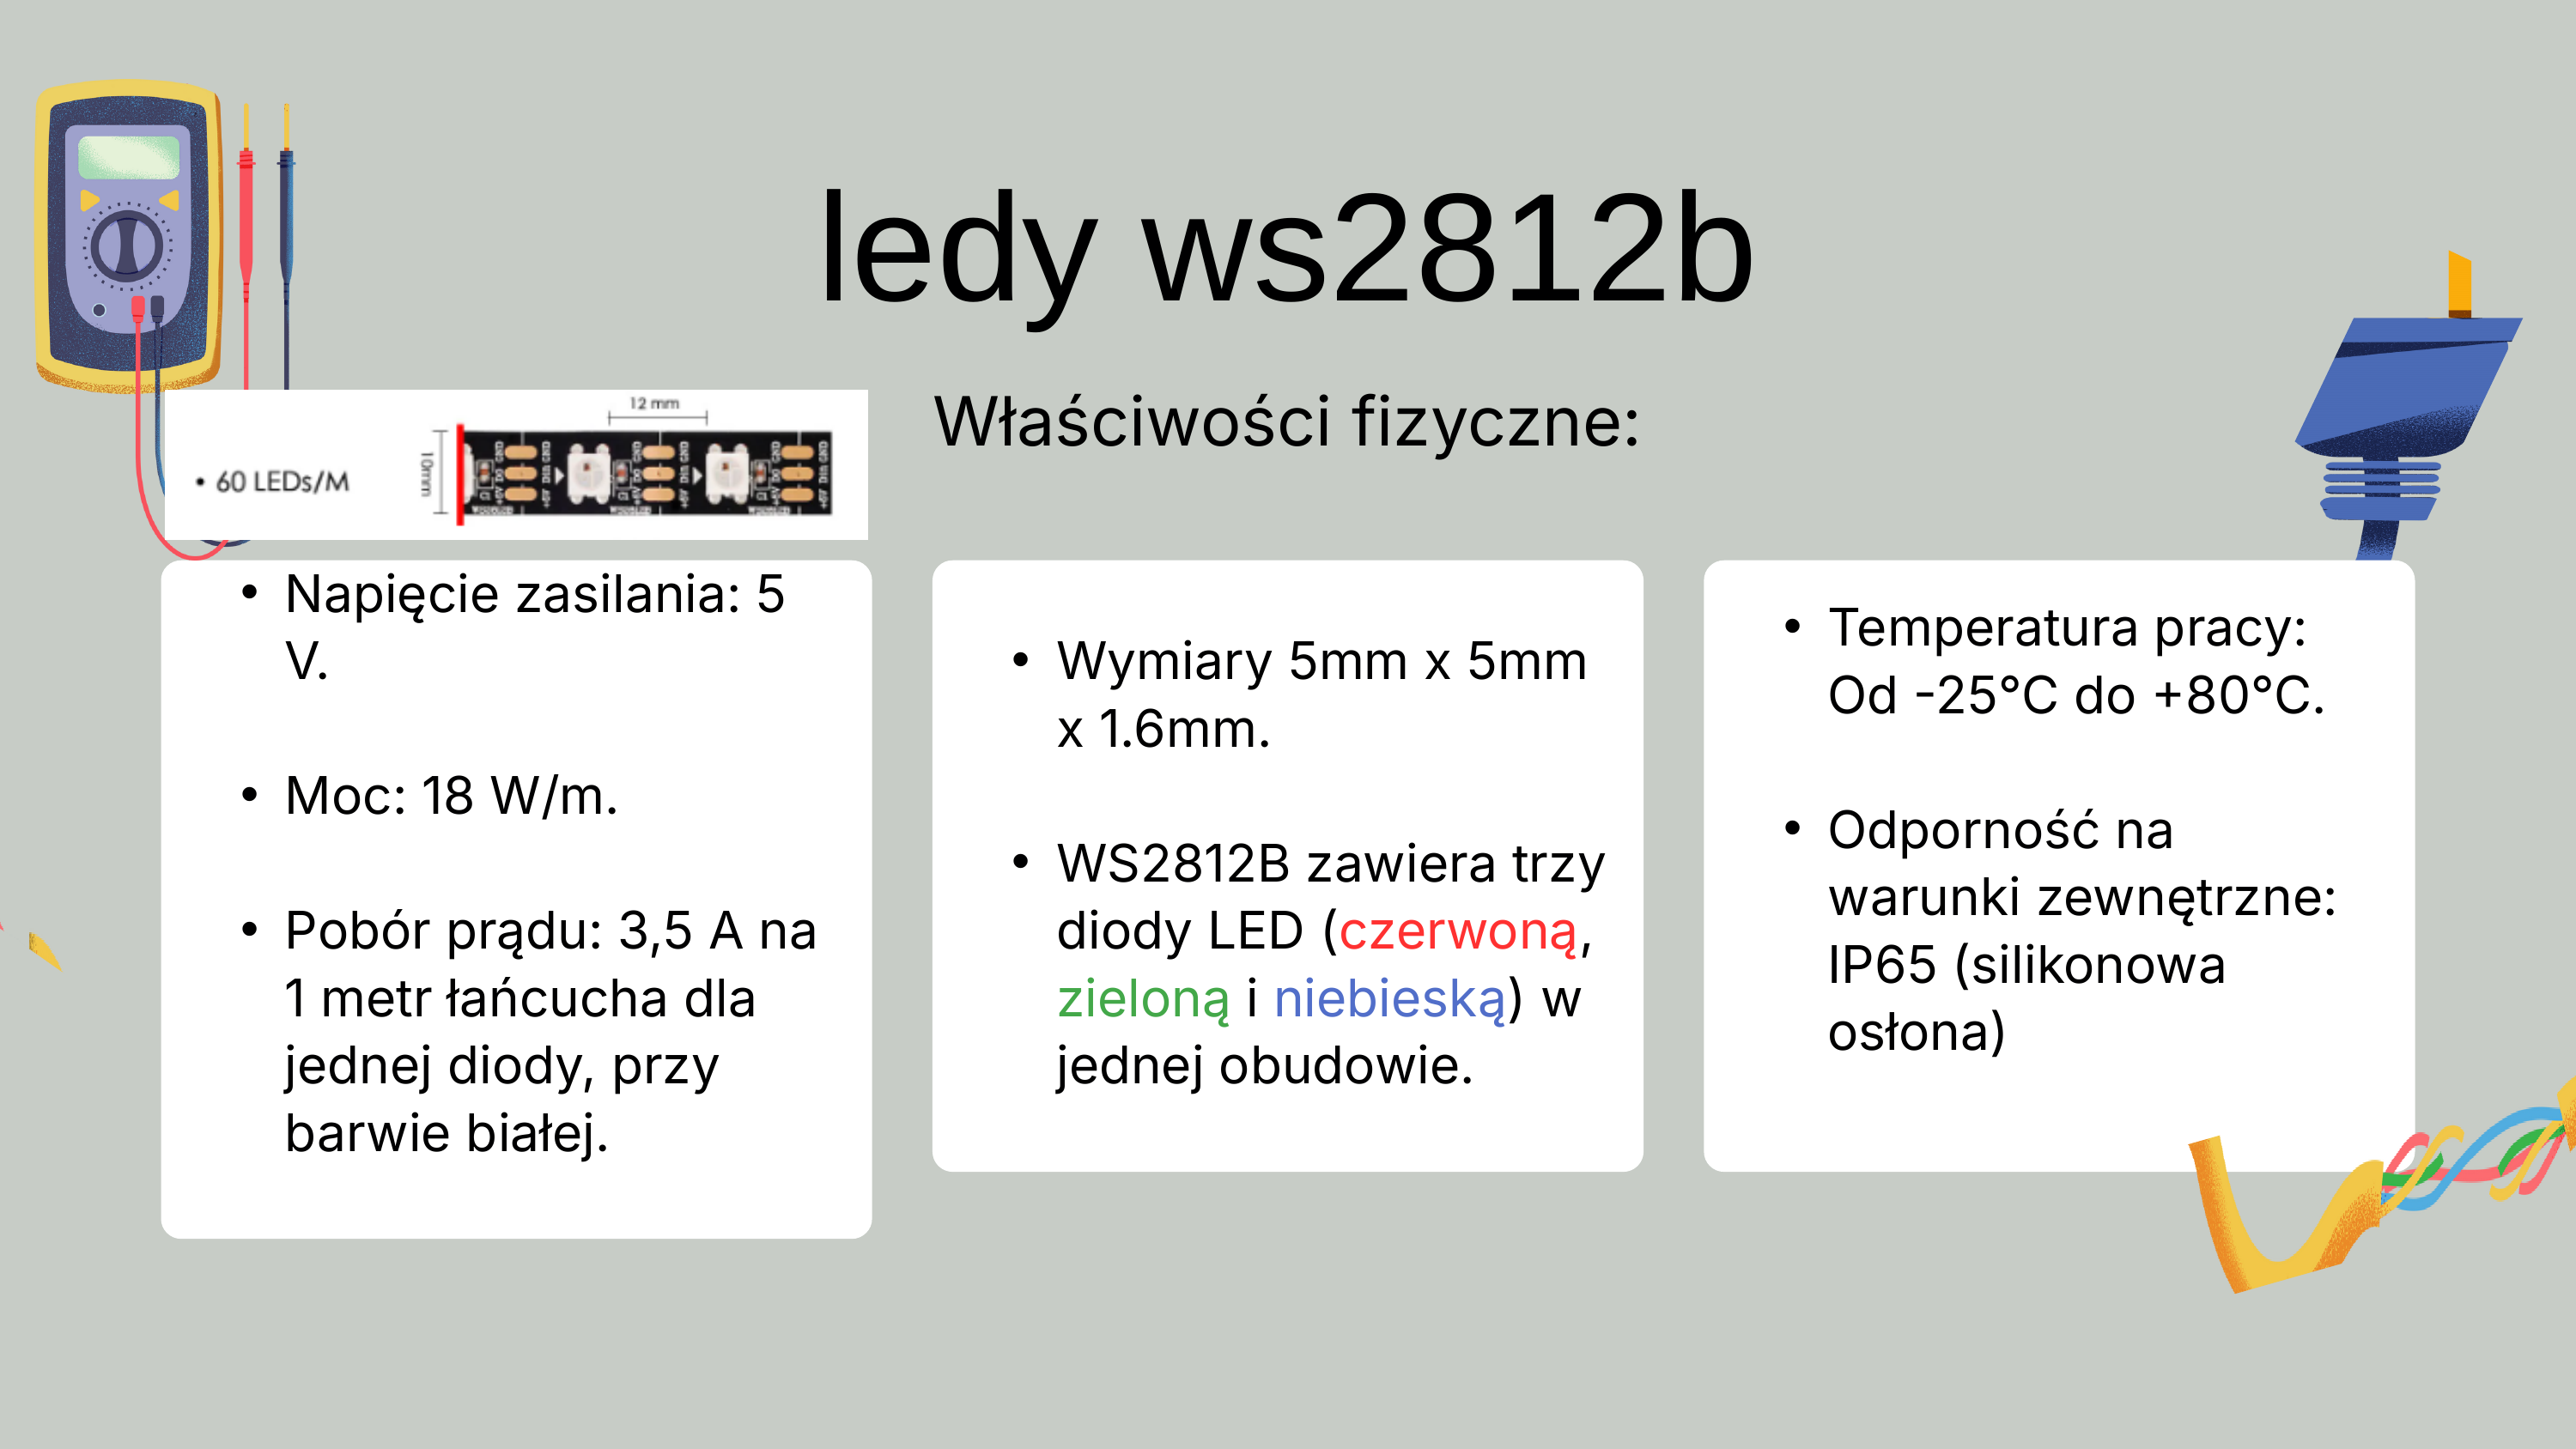

ledy ws2812b

Właściwości fizyczne:

Napięcie zasilania: 5 V.

Moc: 18 W/m.

Pobór prądu: 3,5 A na 1 metr łańcucha dla jednej diody, przy barwie białej.

Wymiary 5mm x 5mm x 1.6mm.

WS2812B zawiera trzy diody LED (czerwoną, zieloną i niebieską) w jednej obudowie.

Temperatura pracy: Od -25°C do +80°C.

Odporność na warunki zewnętrzne: IP65 (silikonowa osłona)